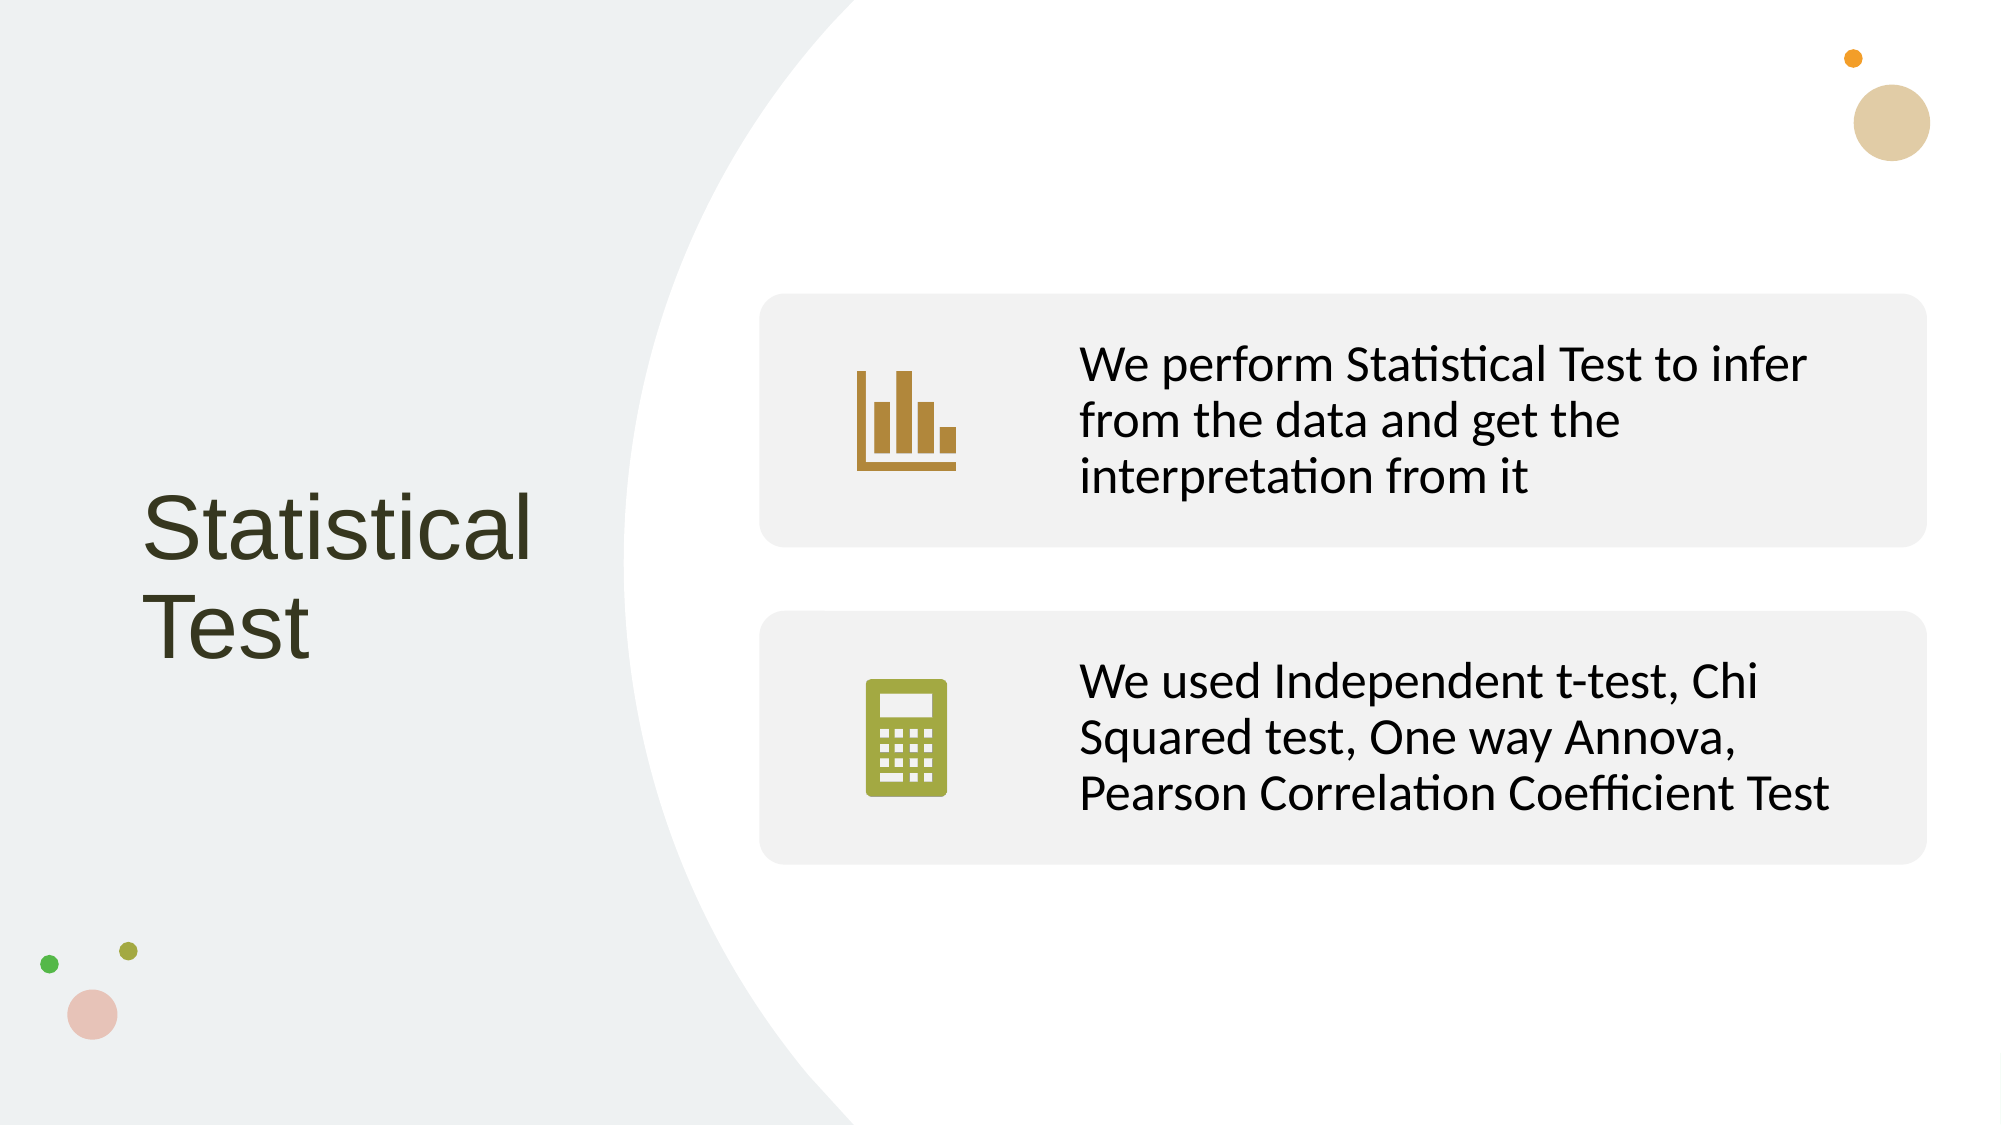

# Statistical Test
We perform Statistical Test to infer from the data and get the interpretation from it
We used Independent t-test, Chi Squared test, One way Annova, Pearson Correlation Coefficient Test